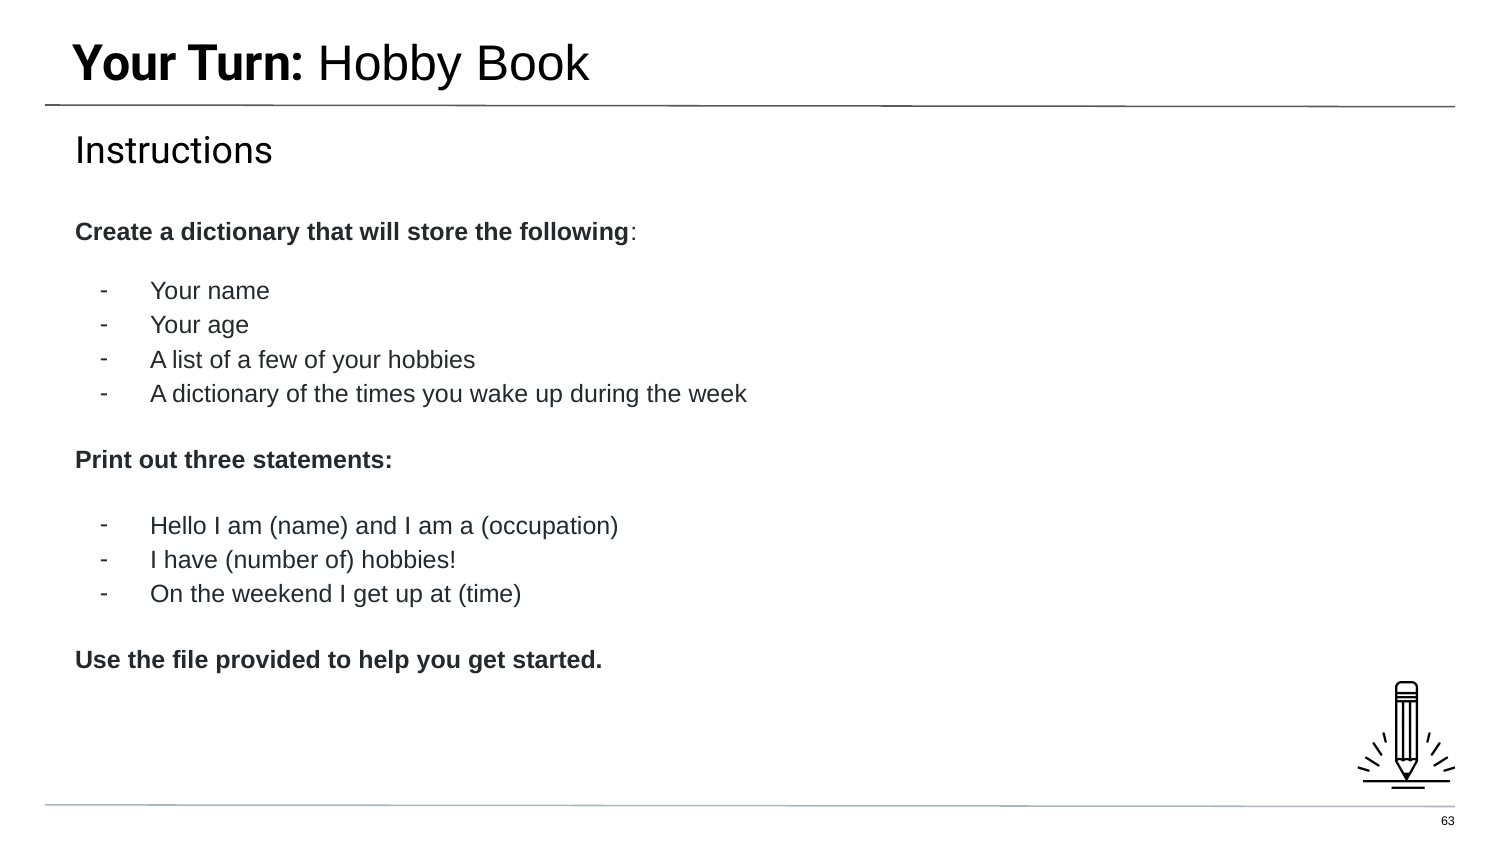

# Your Turn: Hobby Book
Instructions
Create a dictionary that will store the following:
Your name
Your age
A list of a few of your hobbies
A dictionary of the times you wake up during the week
Print out three statements:
Hello I am (name) and I am a (occupation)
I have (number of) hobbies!
On the weekend I get up at (time)
Use the file provided to help you get started.

63